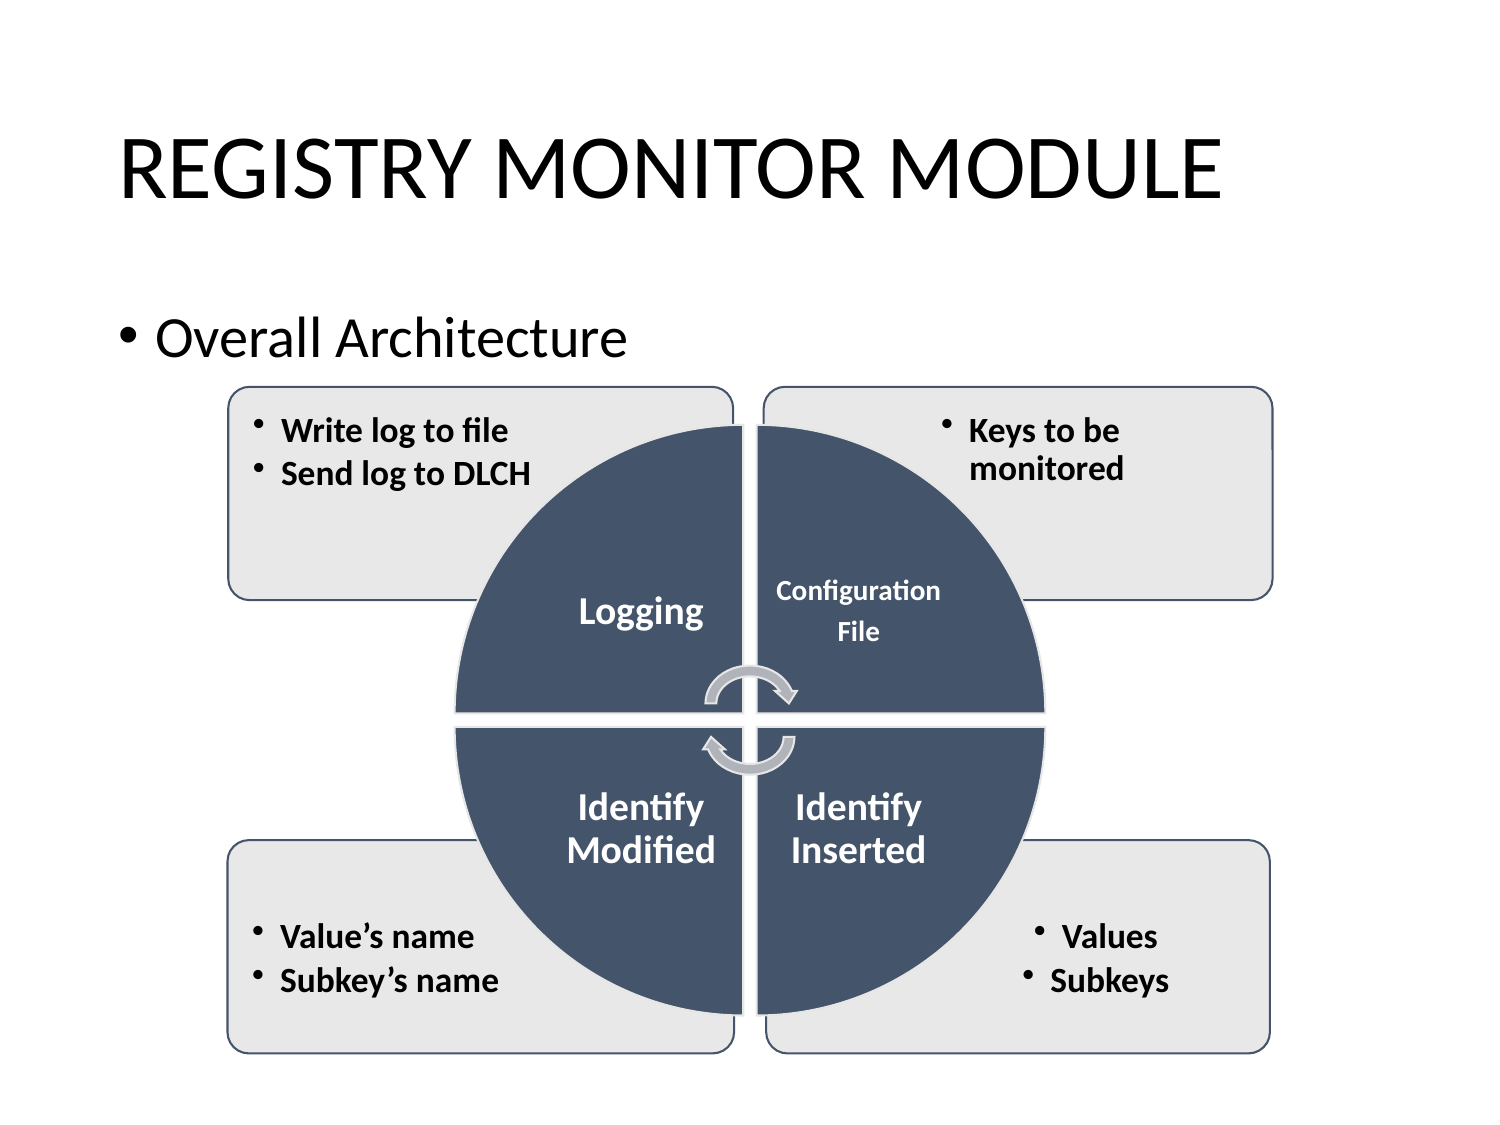

# REGISTRY MONITOR MODULE
Overall Architecture
Values
Subkeys
Value’s name
Subkey’s name
Keys to be monitored
Write log to file
Send log to DLCH
Logging
Configuration
File
Identify Inserted
Identify Modified